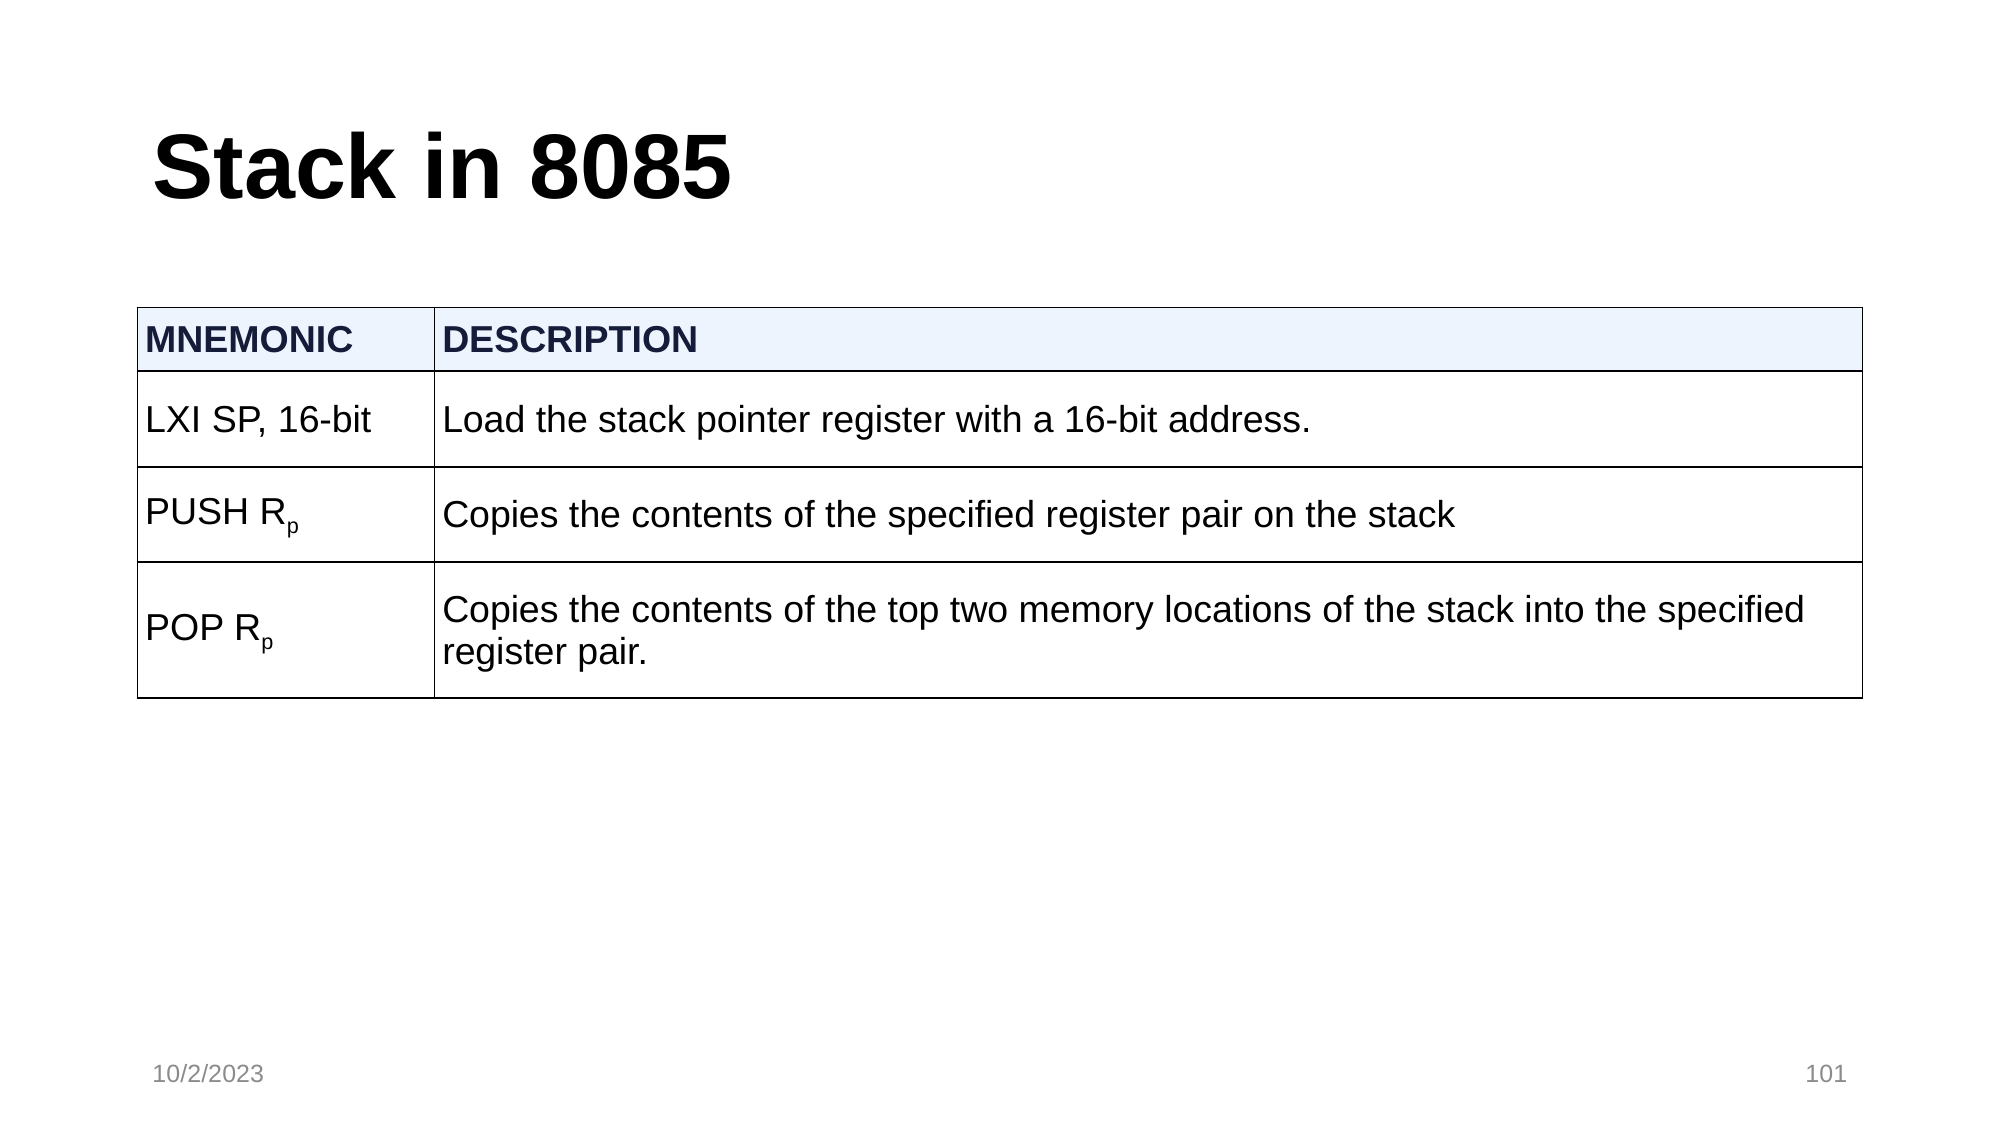

# Stack in 8085
| MNEMONIC | DESCRIPTION |
| --- | --- |
| LXI SP, 16-bit | Load the stack pointer register with a 16-bit address. |
| PUSH Rp | Copies the contents of the specified register pair on the stack |
| POP Rp | Copies the contents of the top two memory locations of the stack into the specified register pair. |
10/2/2023
101